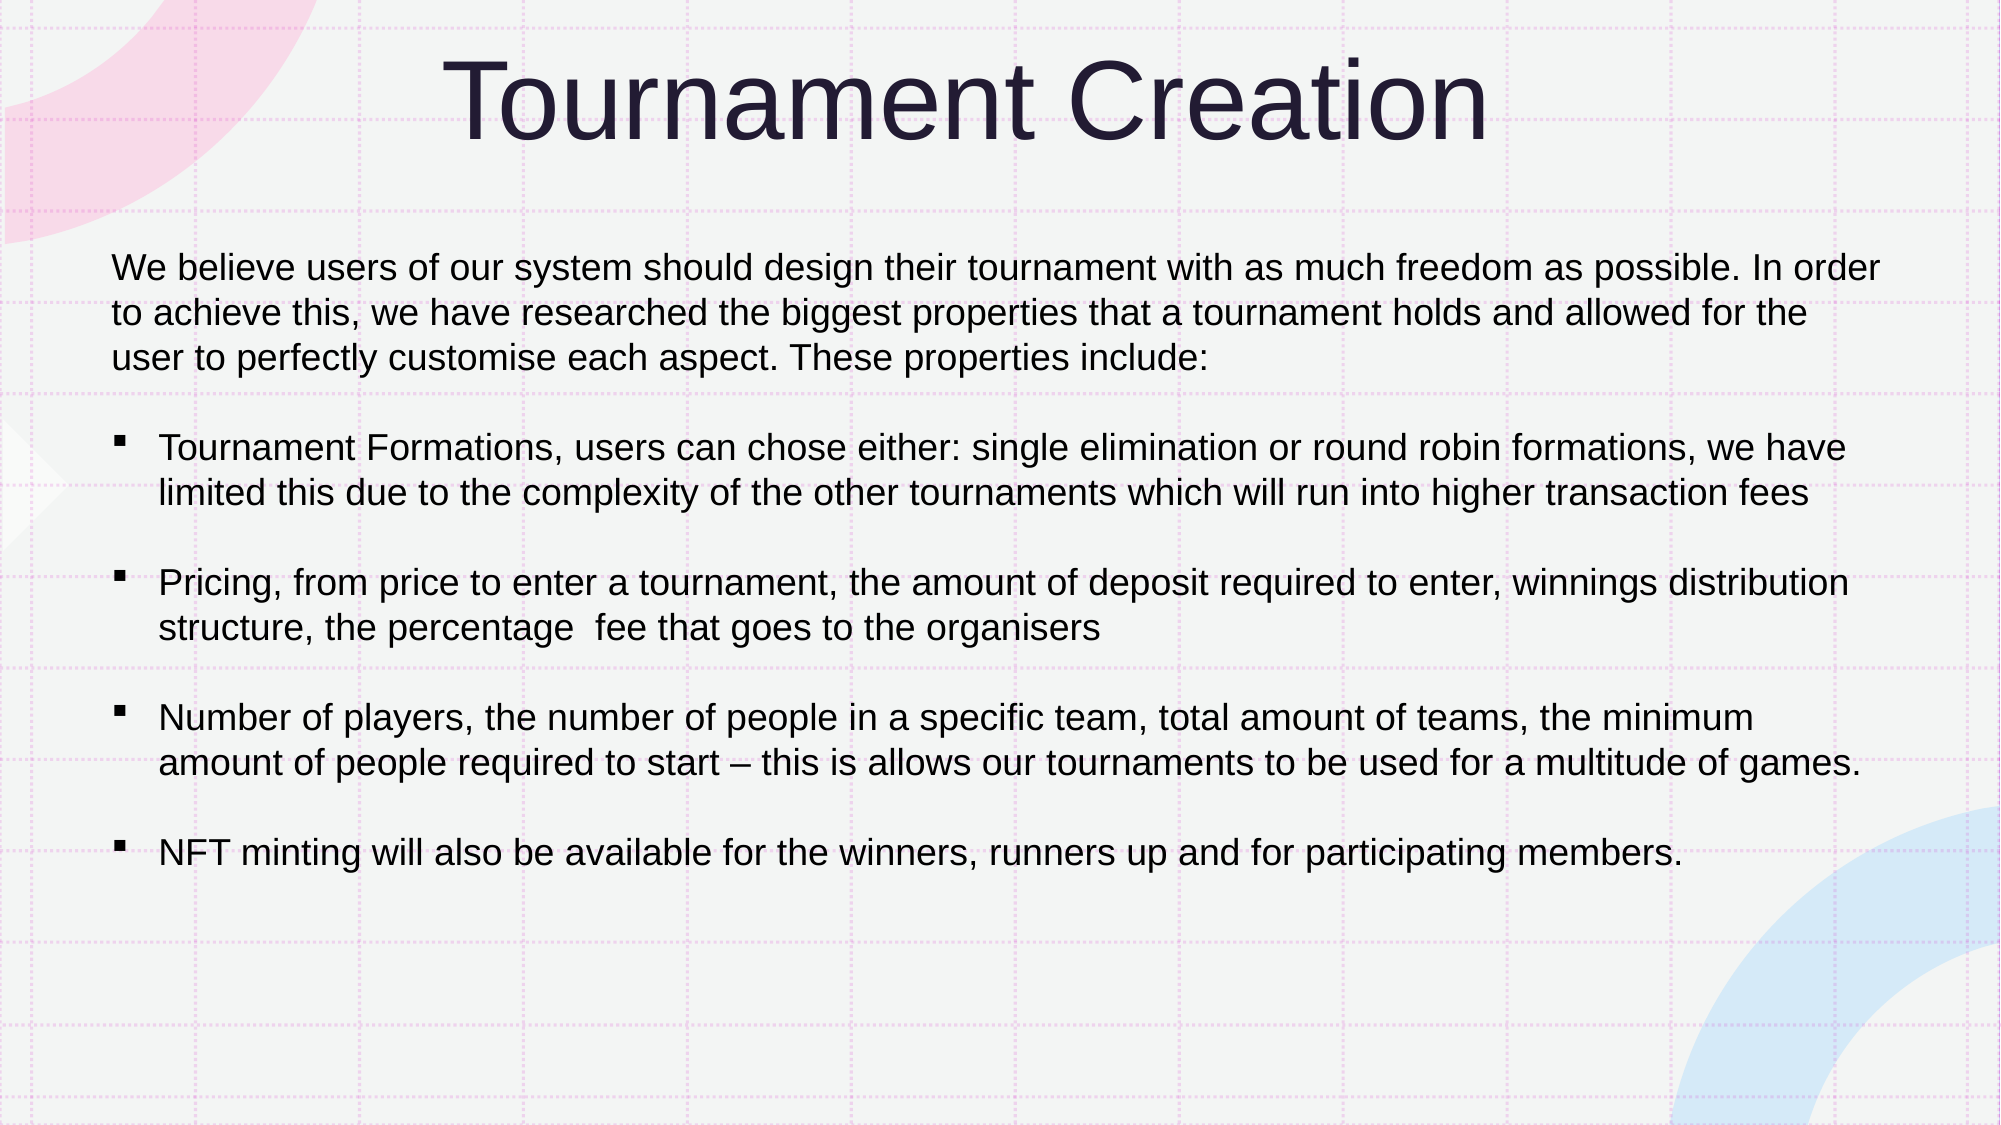

# Tournament Creation
We believe users of our system should design their tournament with as much freedom as possible. In order to achieve this, we have researched the biggest properties that a tournament holds and allowed for the user to perfectly customise each aspect. These properties include:

Tournament Formations, users can chose either: single elimination or round robin formations, we have limited this due to the complexity of the other tournaments which will run into higher transaction fees

Pricing, from price to enter a tournament, the amount of deposit required to enter, winnings distribution structure, the percentage  fee that goes to the organisers

Number of players, the number of people in a specific team, total amount of teams, the minimum amount of people required to start – this is allows our tournaments to be used for a multitude of games.

NFT minting will also be available for the winners, runners up and for participating members.